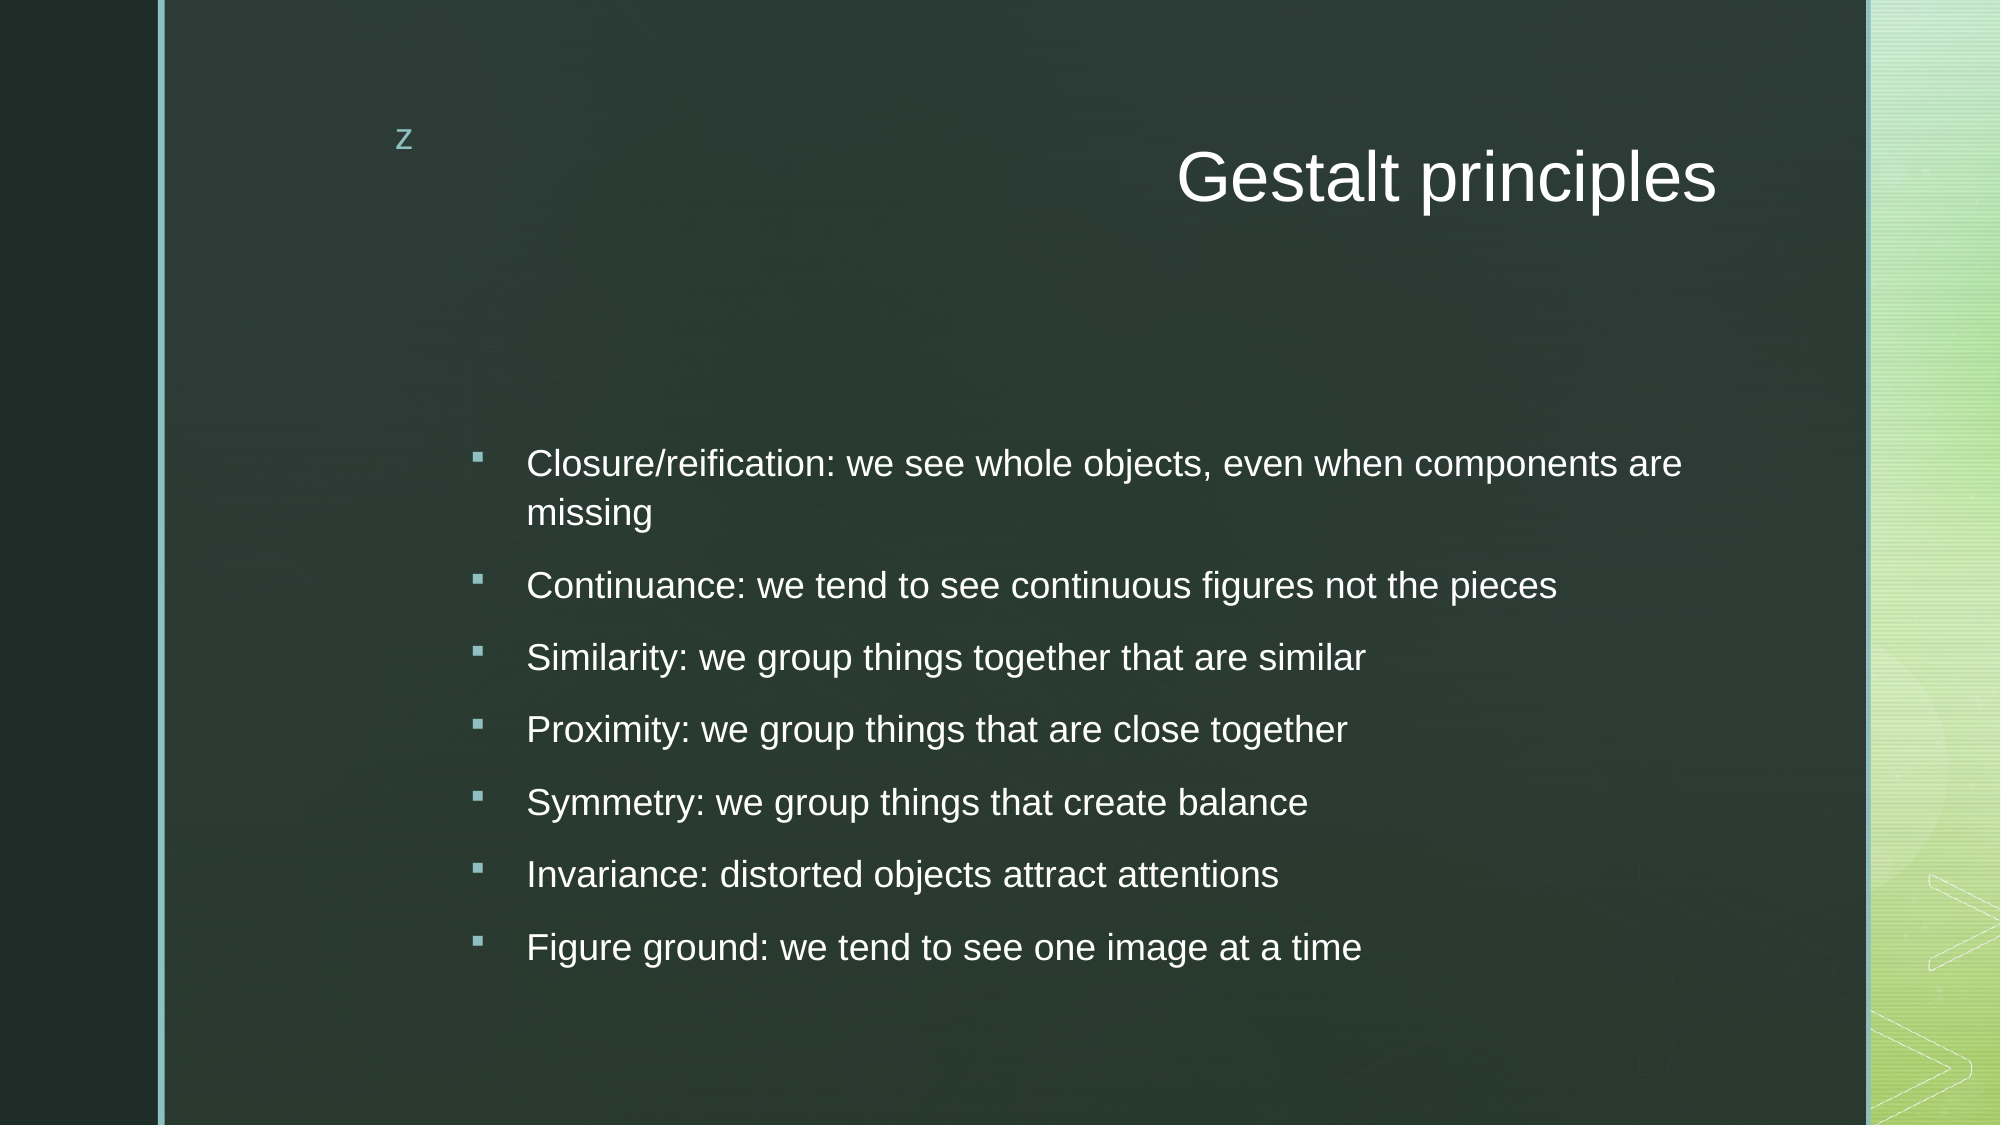

# Gestalt principles

Closure/reification: we see whole objects, even when components are missing
Continuance: we tend to see continuous figures not the pieces
Similarity: we group things together that are similar
Proximity: we group things that are close together
Symmetry: we group things that create balance
Invariance: distorted objects attract attentions
Figure ground: we tend to see one image at a time